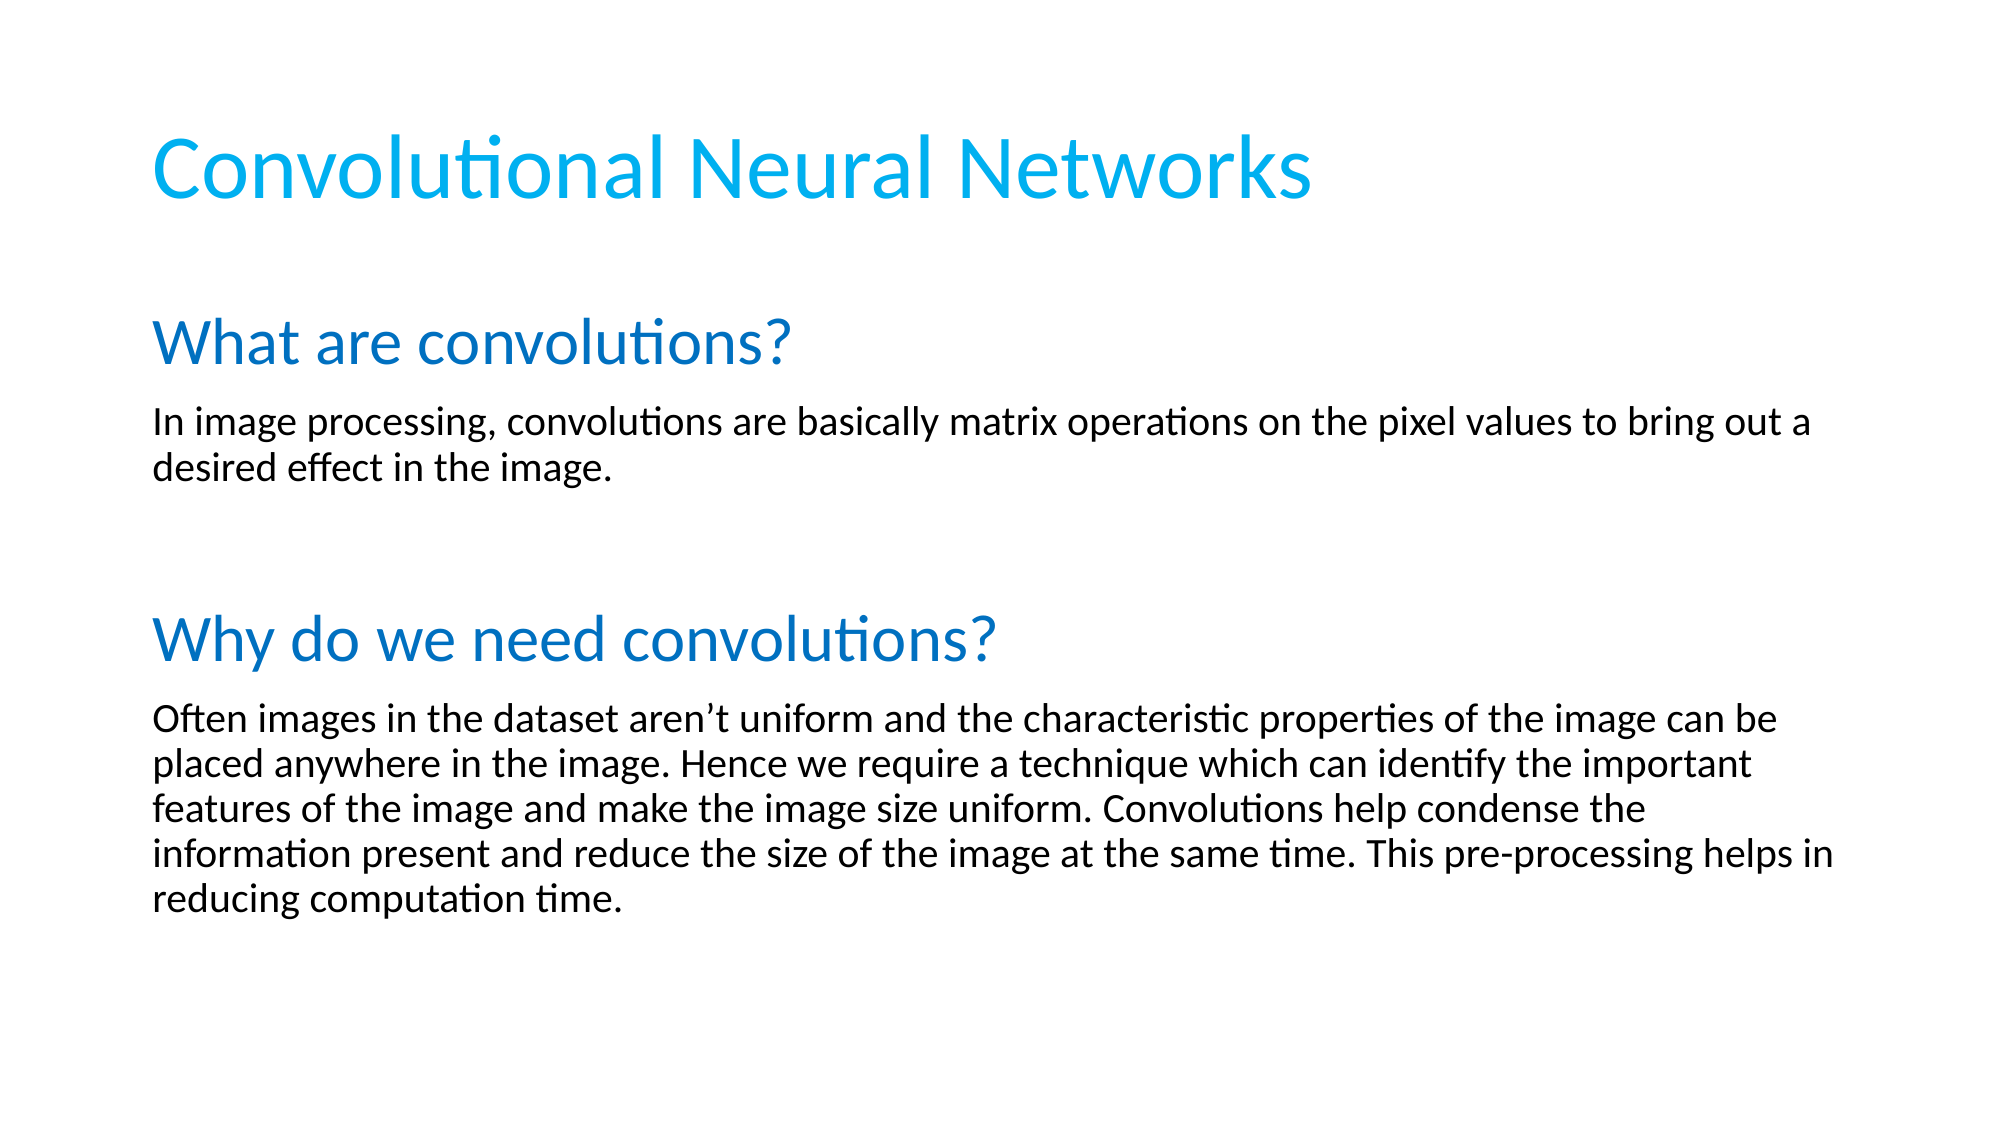

# Convolutional Neural Networks
What are convolutions?
In image processing, convolutions are basically matrix operations on the pixel values to bring out a desired effect in the image.

Why do we need convolutions?
Often images in the dataset aren’t uniform and the characteristic properties of the image can be placed anywhere in the image. Hence we require a technique which can identify the important features of the image and make the image size uniform. Convolutions help condense the information present and reduce the size of the image at the same time. This pre-processing helps in reducing computation time.